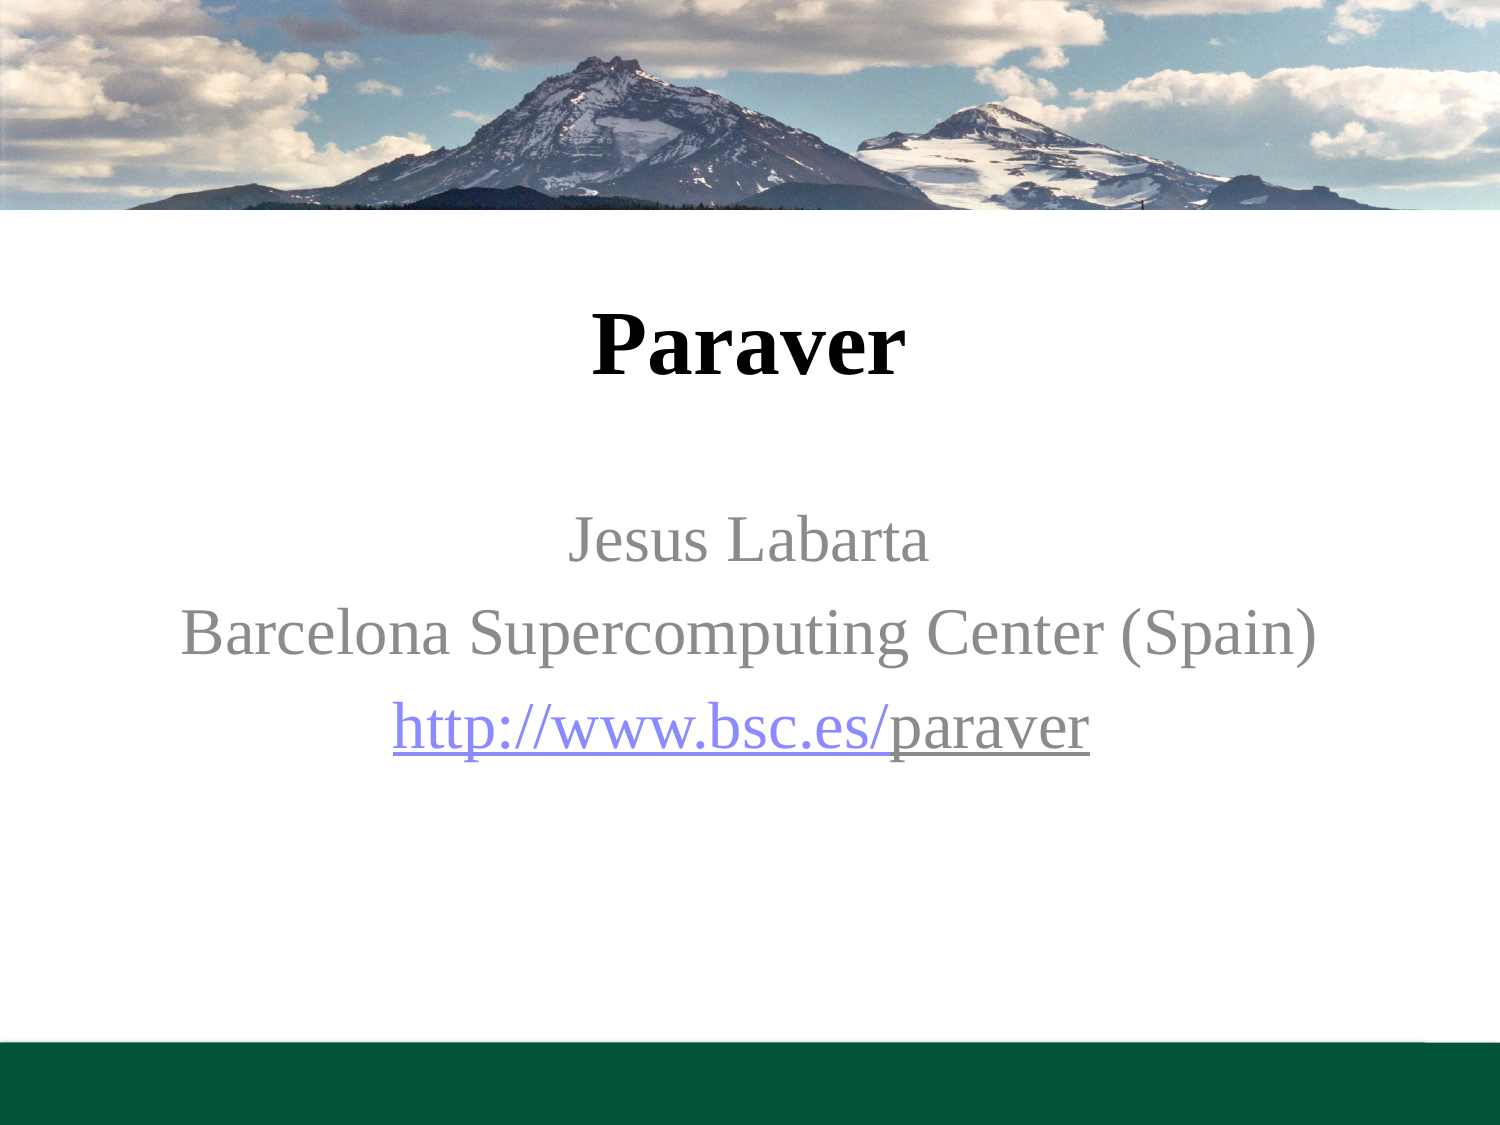

# Paraver
Jesus Labarta
Barcelona Supercomputing Center (Spain)
http://www.bsc.es/paraver